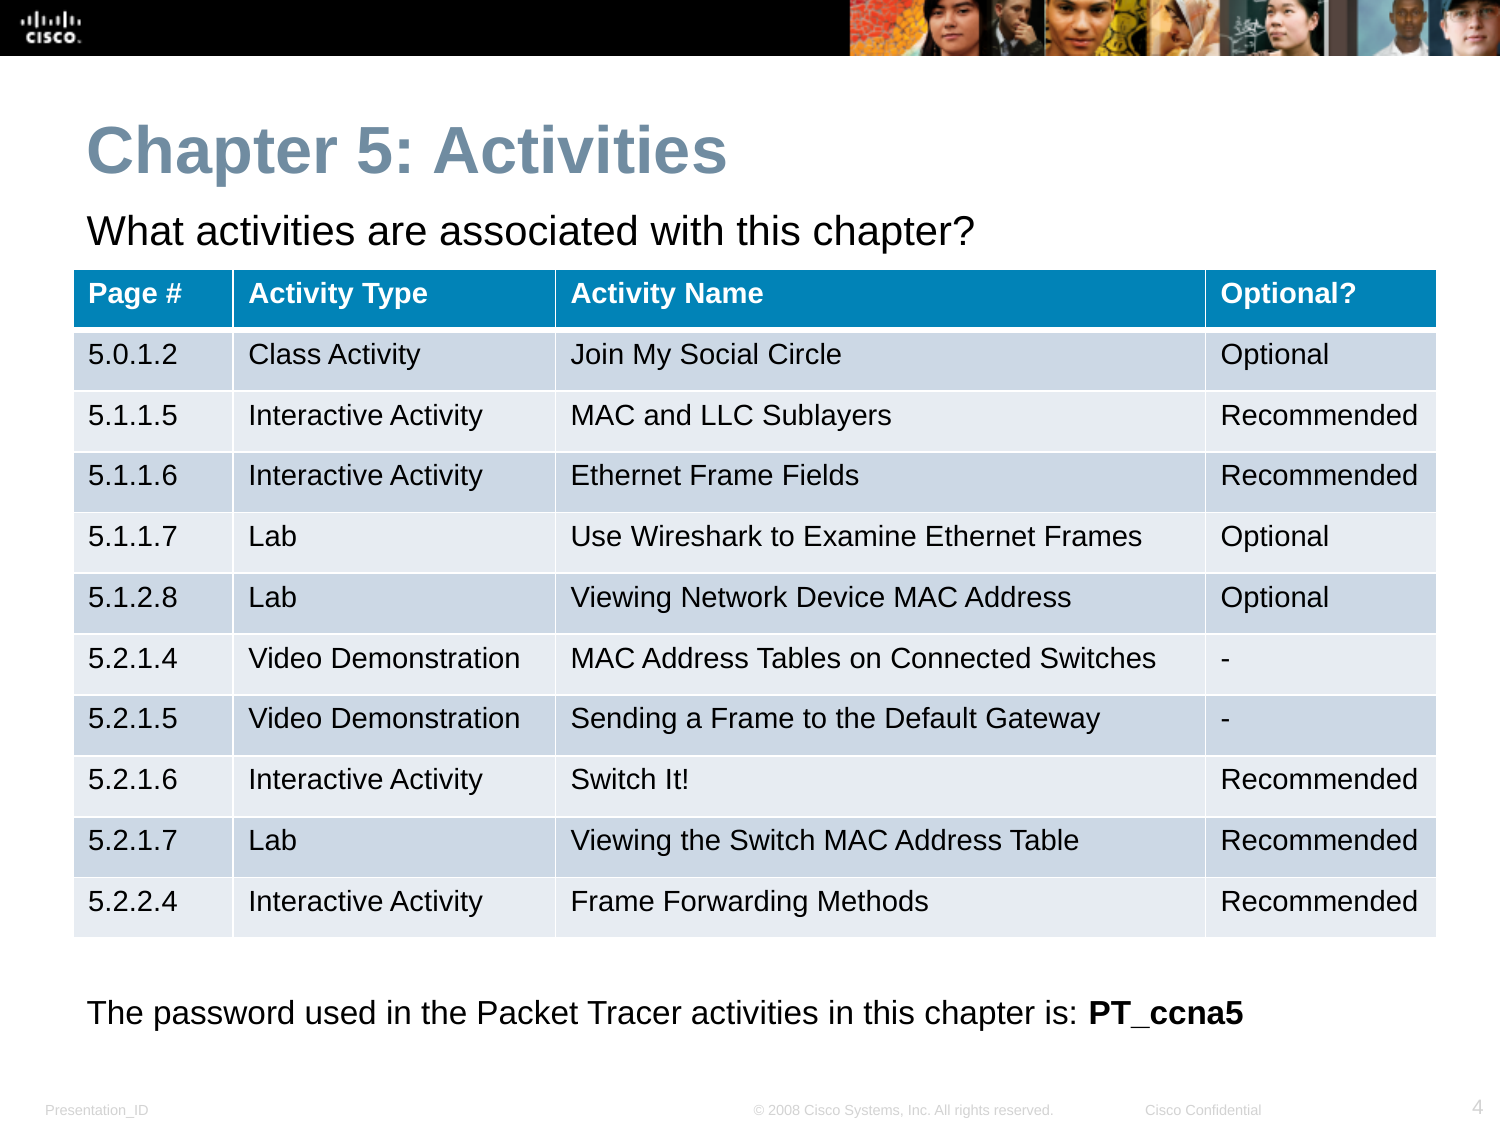

Chapter 5: Activities
What activities are associated with this chapter?

| Page # | Activity Type | Activity Name | Optional? |
| --- | --- | --- | --- |
| 5.0.1.2 | Class Activity | Join My Social Circle | Optional |
| 5.1.1.5 | Interactive Activity | MAC and LLC Sublayers | Recommended |
| 5.1.1.6 | Interactive Activity | Ethernet Frame Fields | Recommended |
| 5.1.1.7 | Lab | Use Wireshark to Examine Ethernet Frames | Optional |
| 5.1.2.8 | Lab | Viewing Network Device MAC Address | Optional |
| 5.2.1.4 | Video Demonstration | MAC Address Tables on Connected Switches | - |
| 5.2.1.5 | Video Demonstration | Sending a Frame to the Default Gateway | - |
| 5.2.1.6 | Interactive Activity | Switch It! | Recommended |
| 5.2.1.7 | Lab | Viewing the Switch MAC Address Table | Recommended |
| 5.2.2.4 | Interactive Activity | Frame Forwarding Methods | Recommended |
The password used in the Packet Tracer activities in this chapter is: PT_ccna5